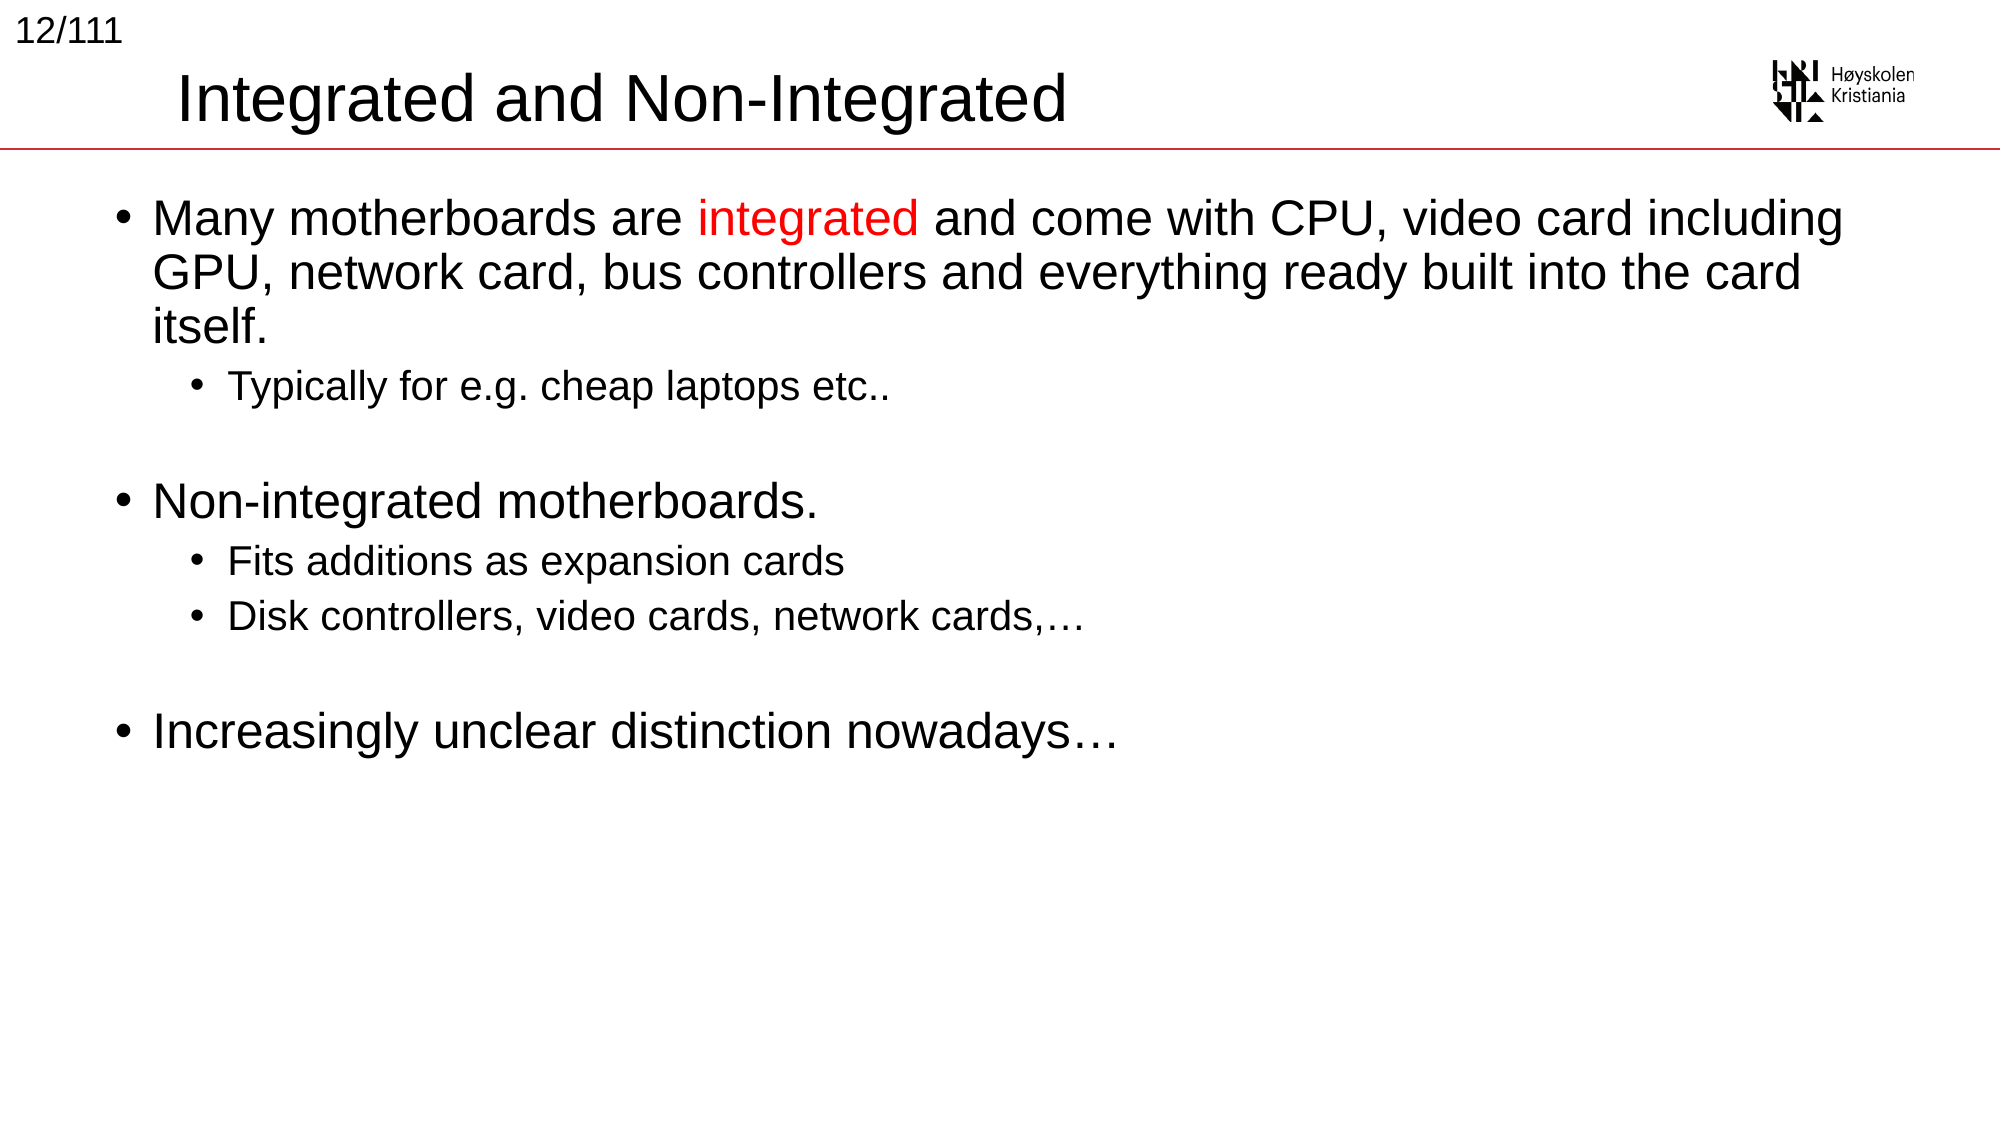

12/111
# Integrated and Non-Integrated
Many motherboards are integrated and come with CPU, video card including GPU, network card, bus controllers and everything ready built into the card itself.
Typically for e.g. cheap laptops etc..
Non-integrated motherboards.
Fits additions as expansion cards
Disk controllers, video cards, network cards,…
Increasingly unclear distinction nowadays…